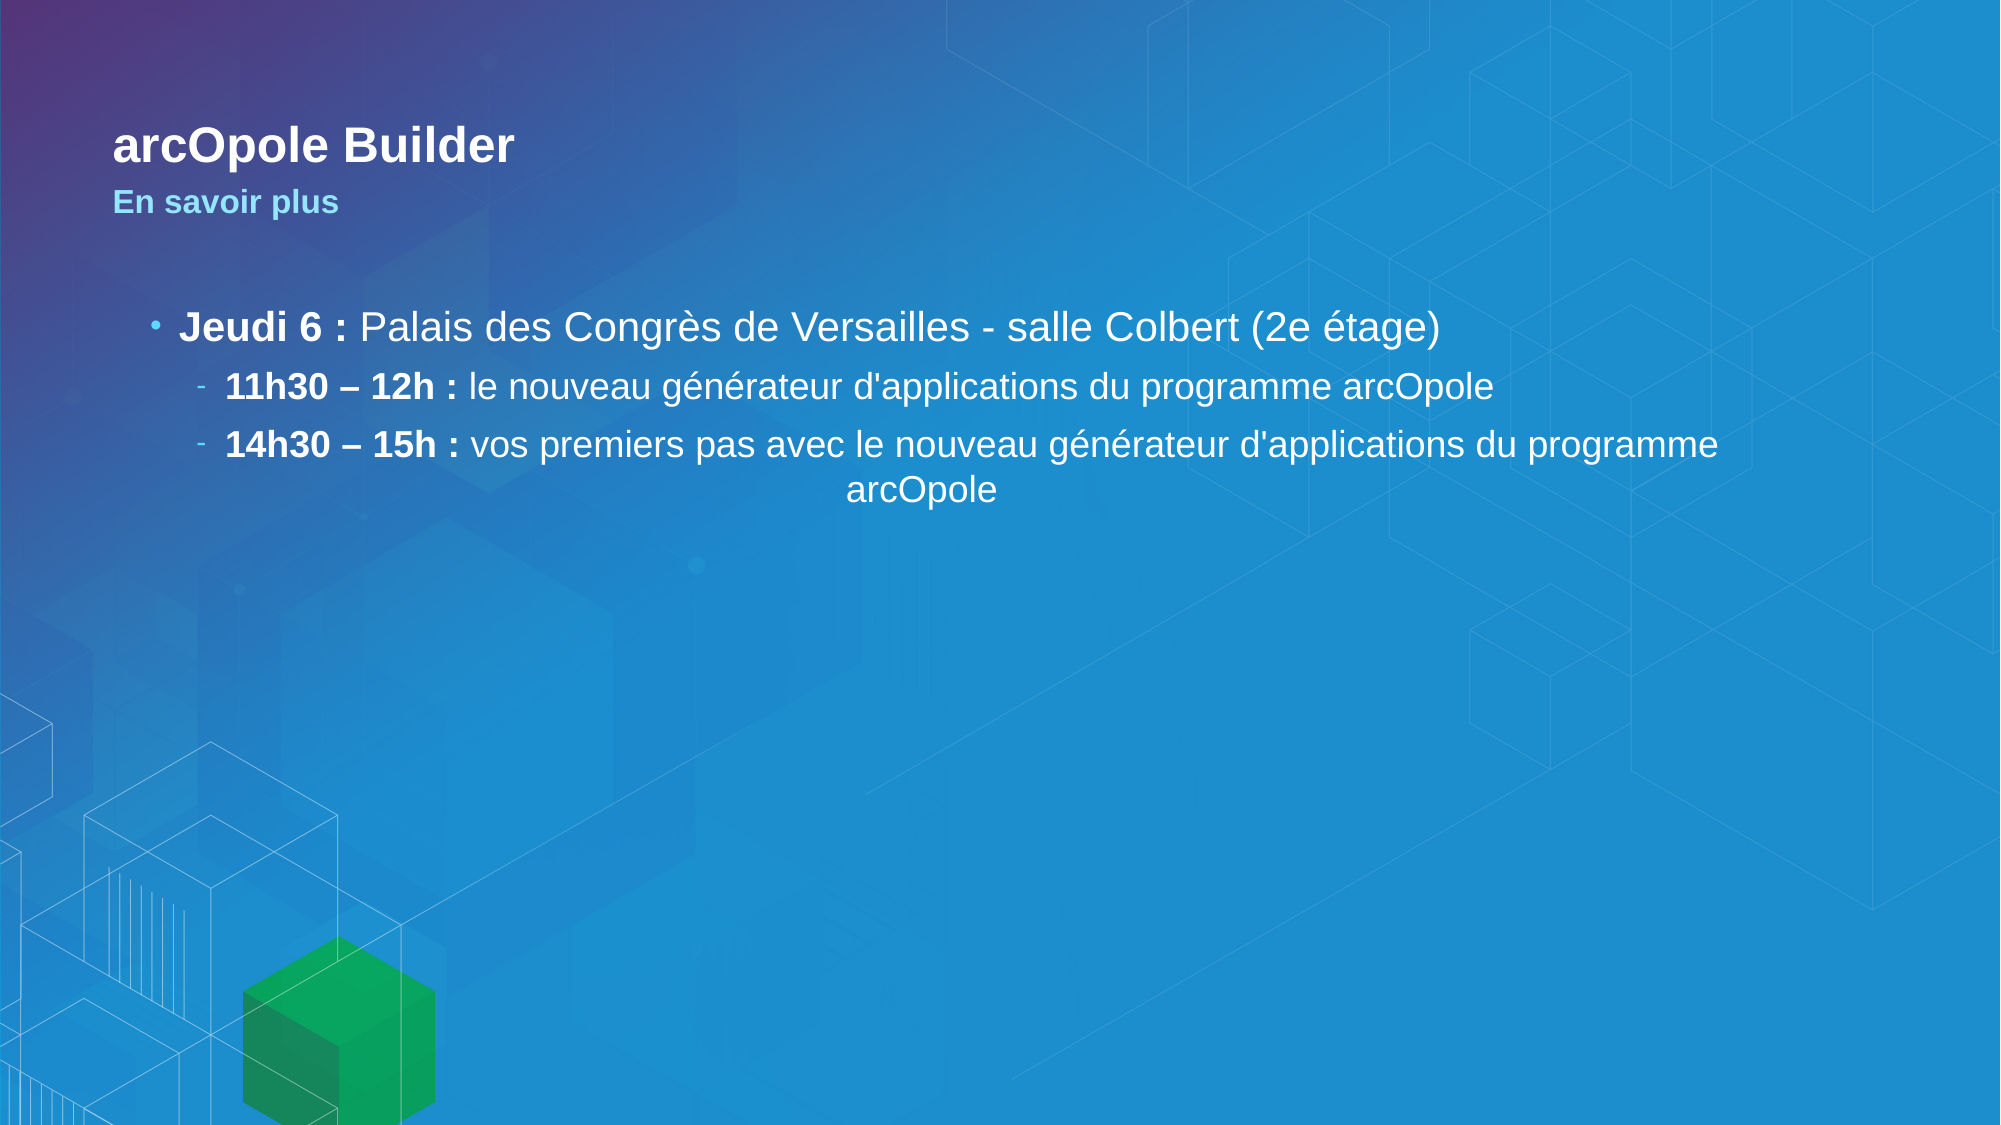

# arcOpole Builder
En savoir plus
Jeudi 6 : Palais des Congrès de Versailles - salle Colbert (2e étage)
11h30 – 12h : le nouveau générateur d'applications du programme arcOpole
14h30 – 15h : vos premiers pas avec le nouveau générateur d'applications du programme 				  arcOpole